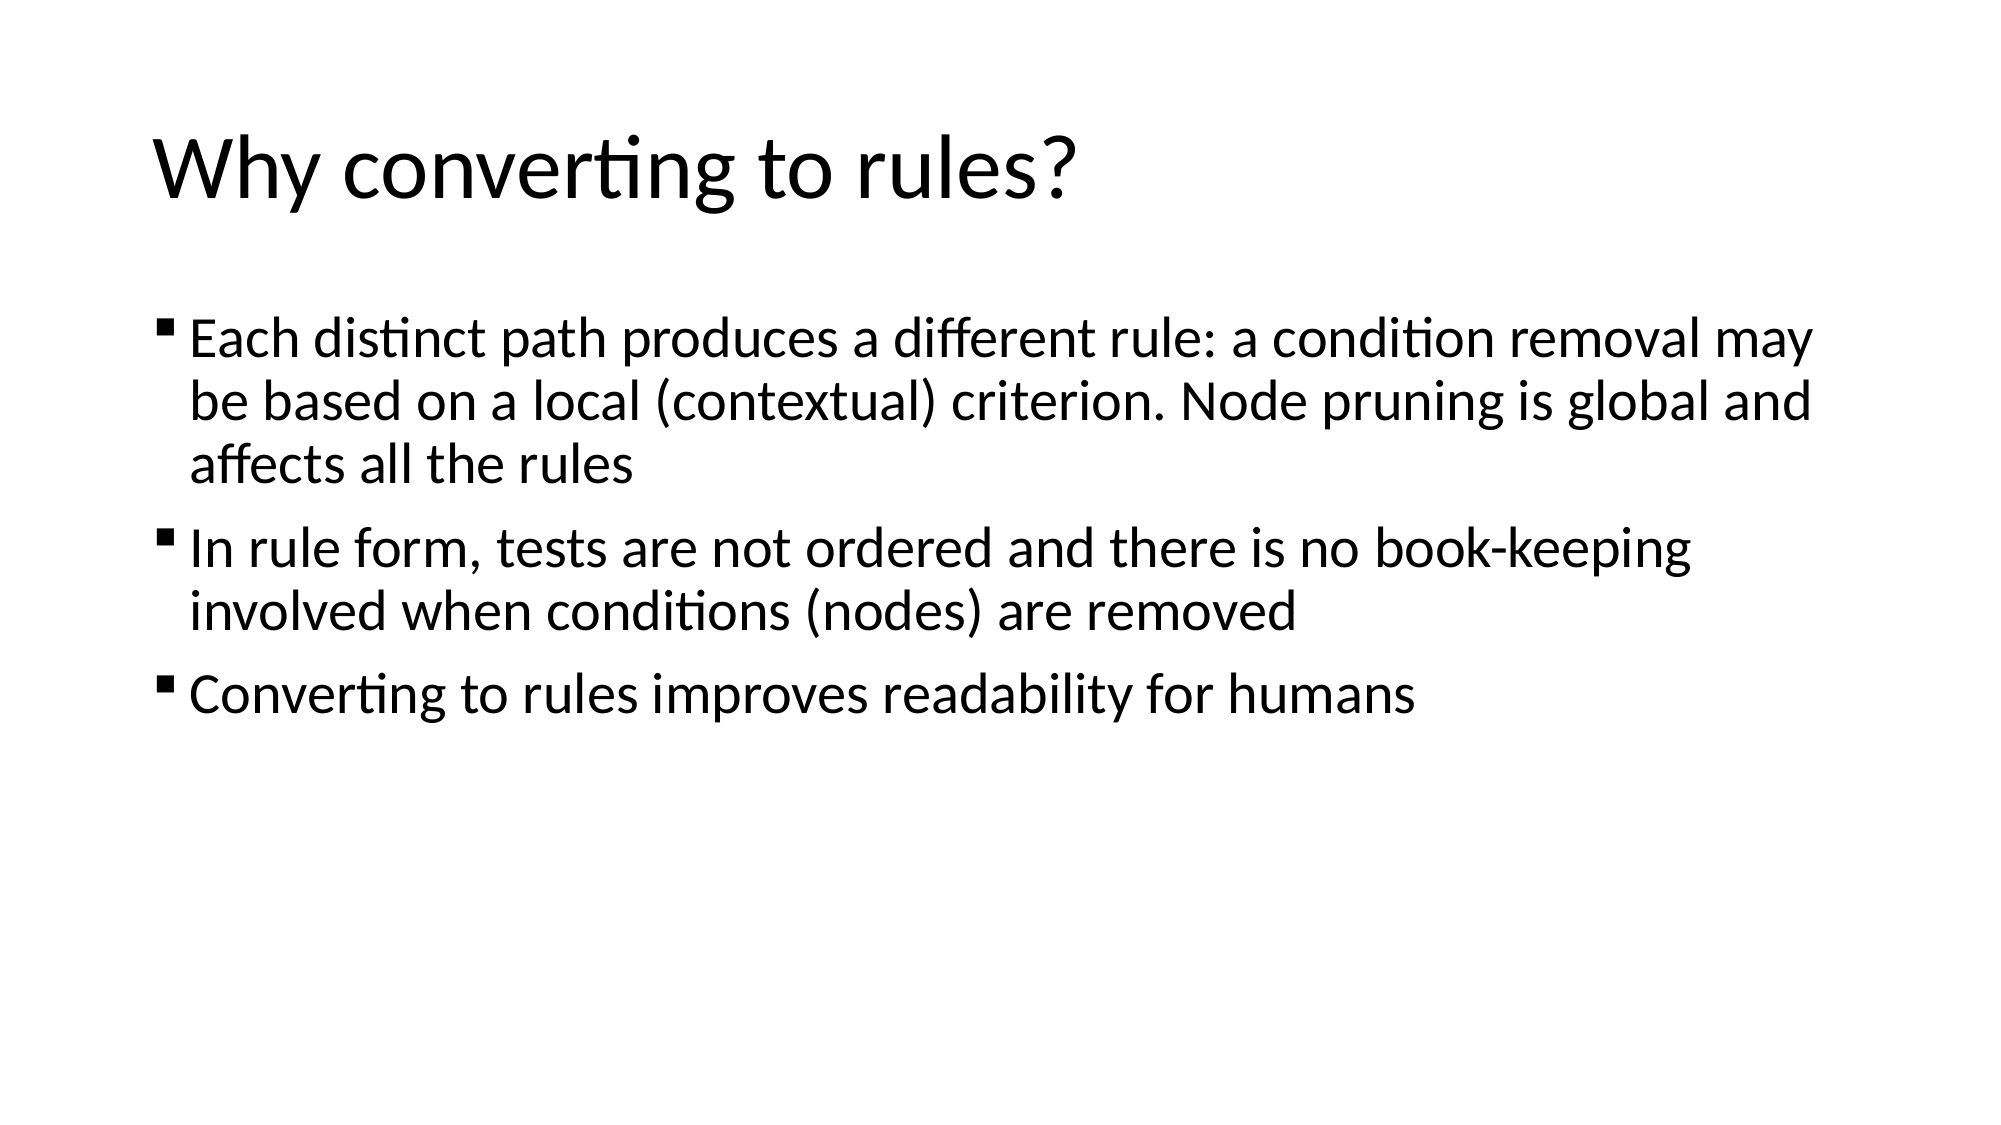

# Why converting to rules?
Each distinct path produces a different rule: a condition removal may be based on a local (contextual) criterion. Node pruning is global and affects all the rules
In rule form, tests are not ordered and there is no book-keeping involved when conditions (nodes) are removed
Converting to rules improves readability for humans